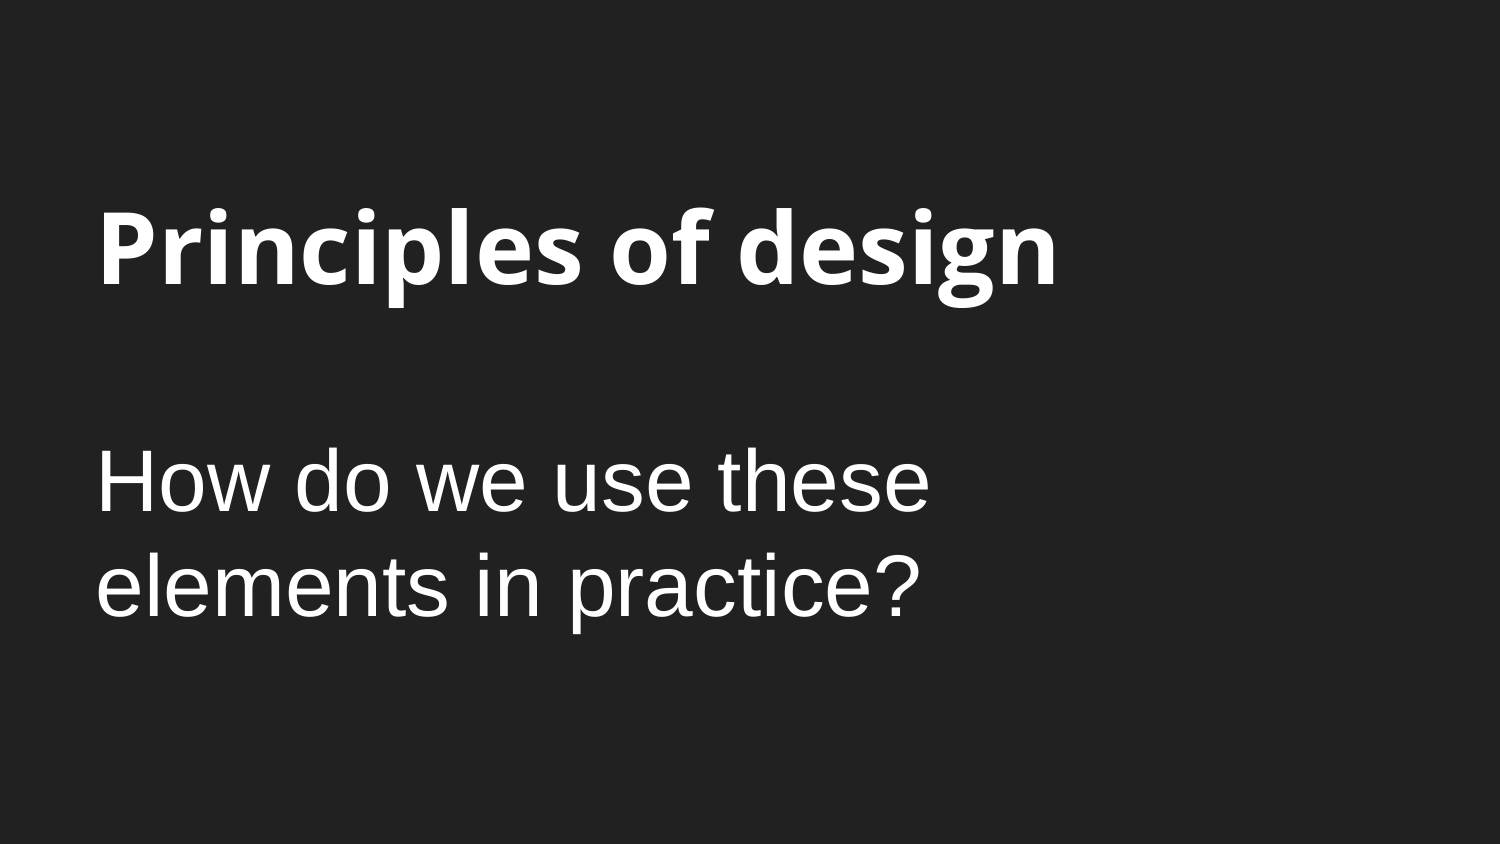

# Principles of design

How do we use these elements in practice?